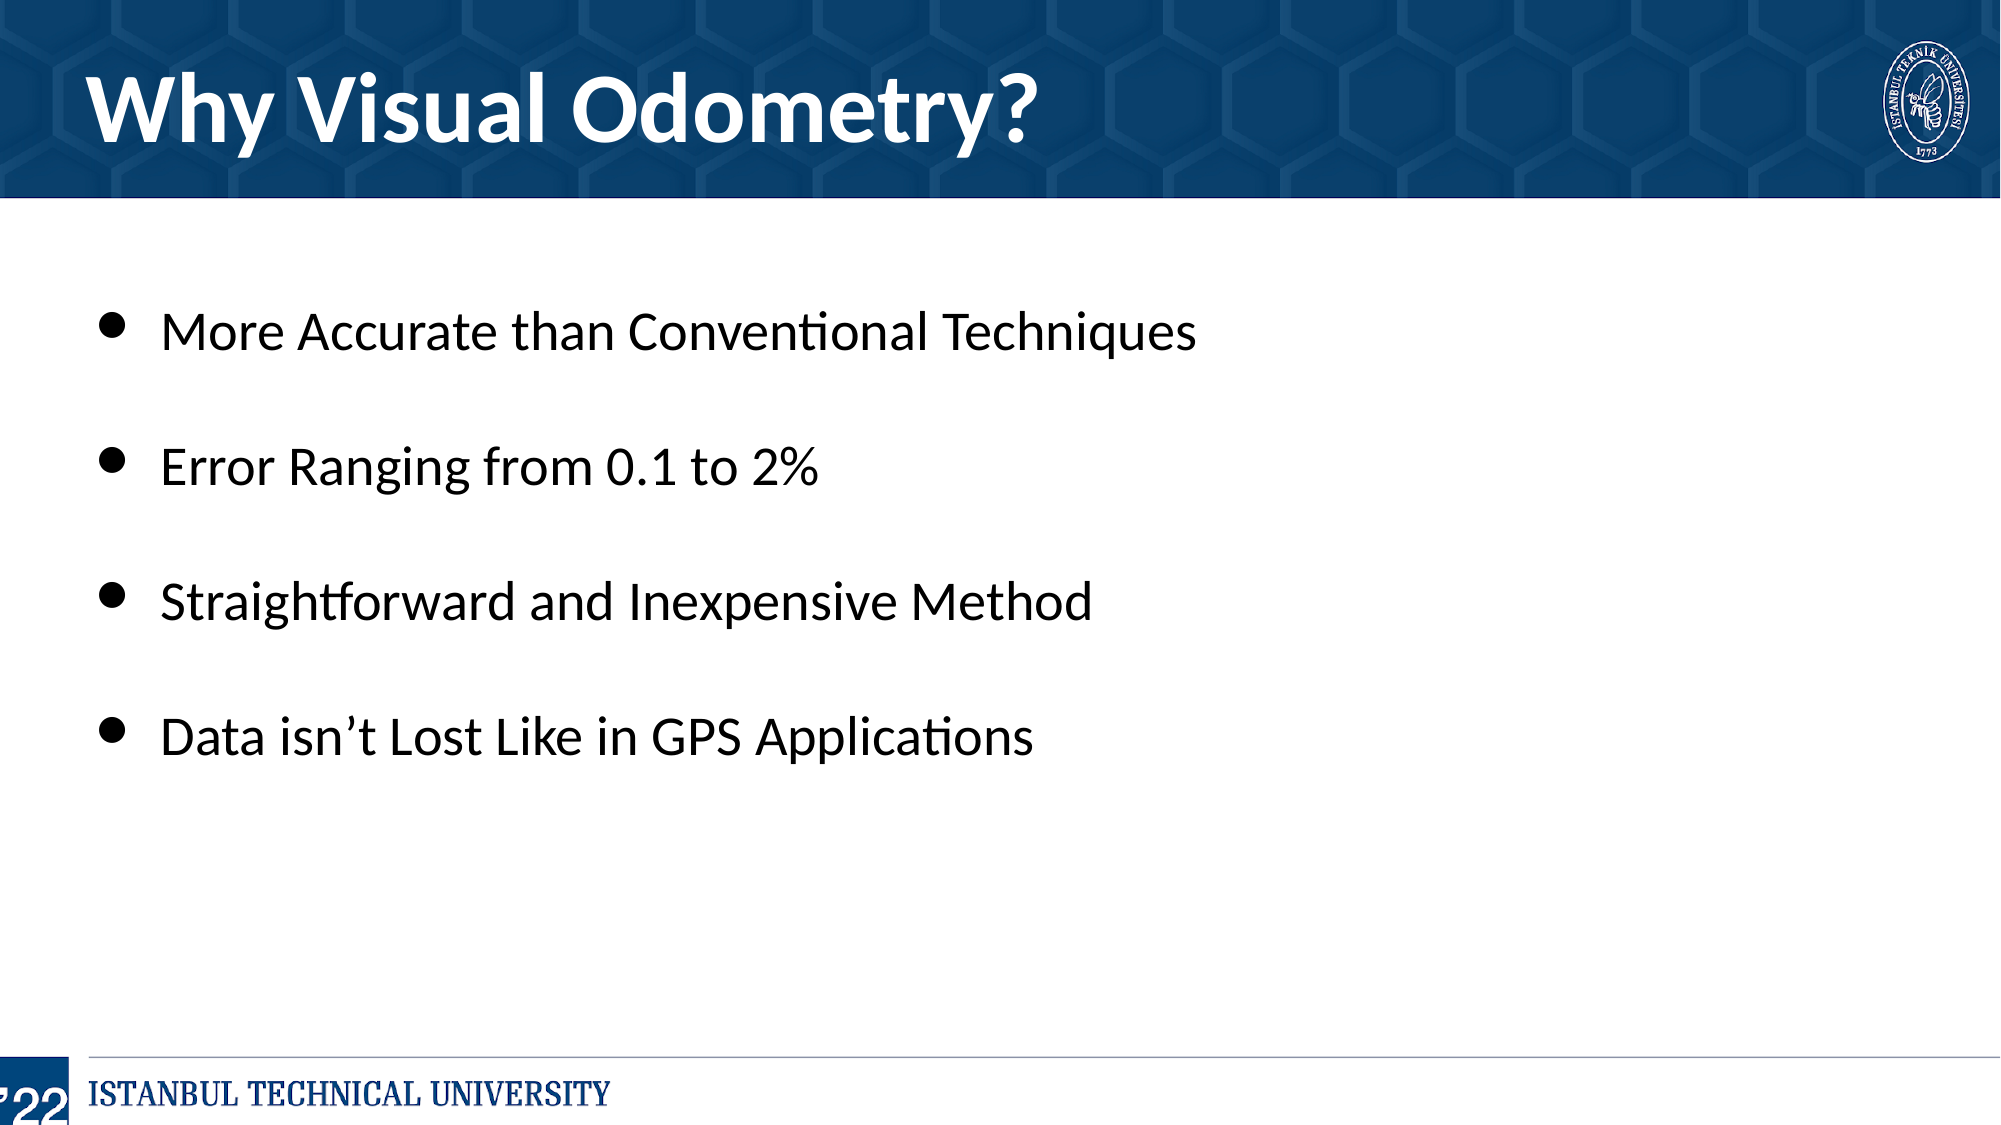

Why Visual Odometry?
More Accurate than Conventional Techniques

Error Ranging from 0.1 to 2%

Straightforward and Inexpensive Method

Data isn’t Lost Like in GPS Applications